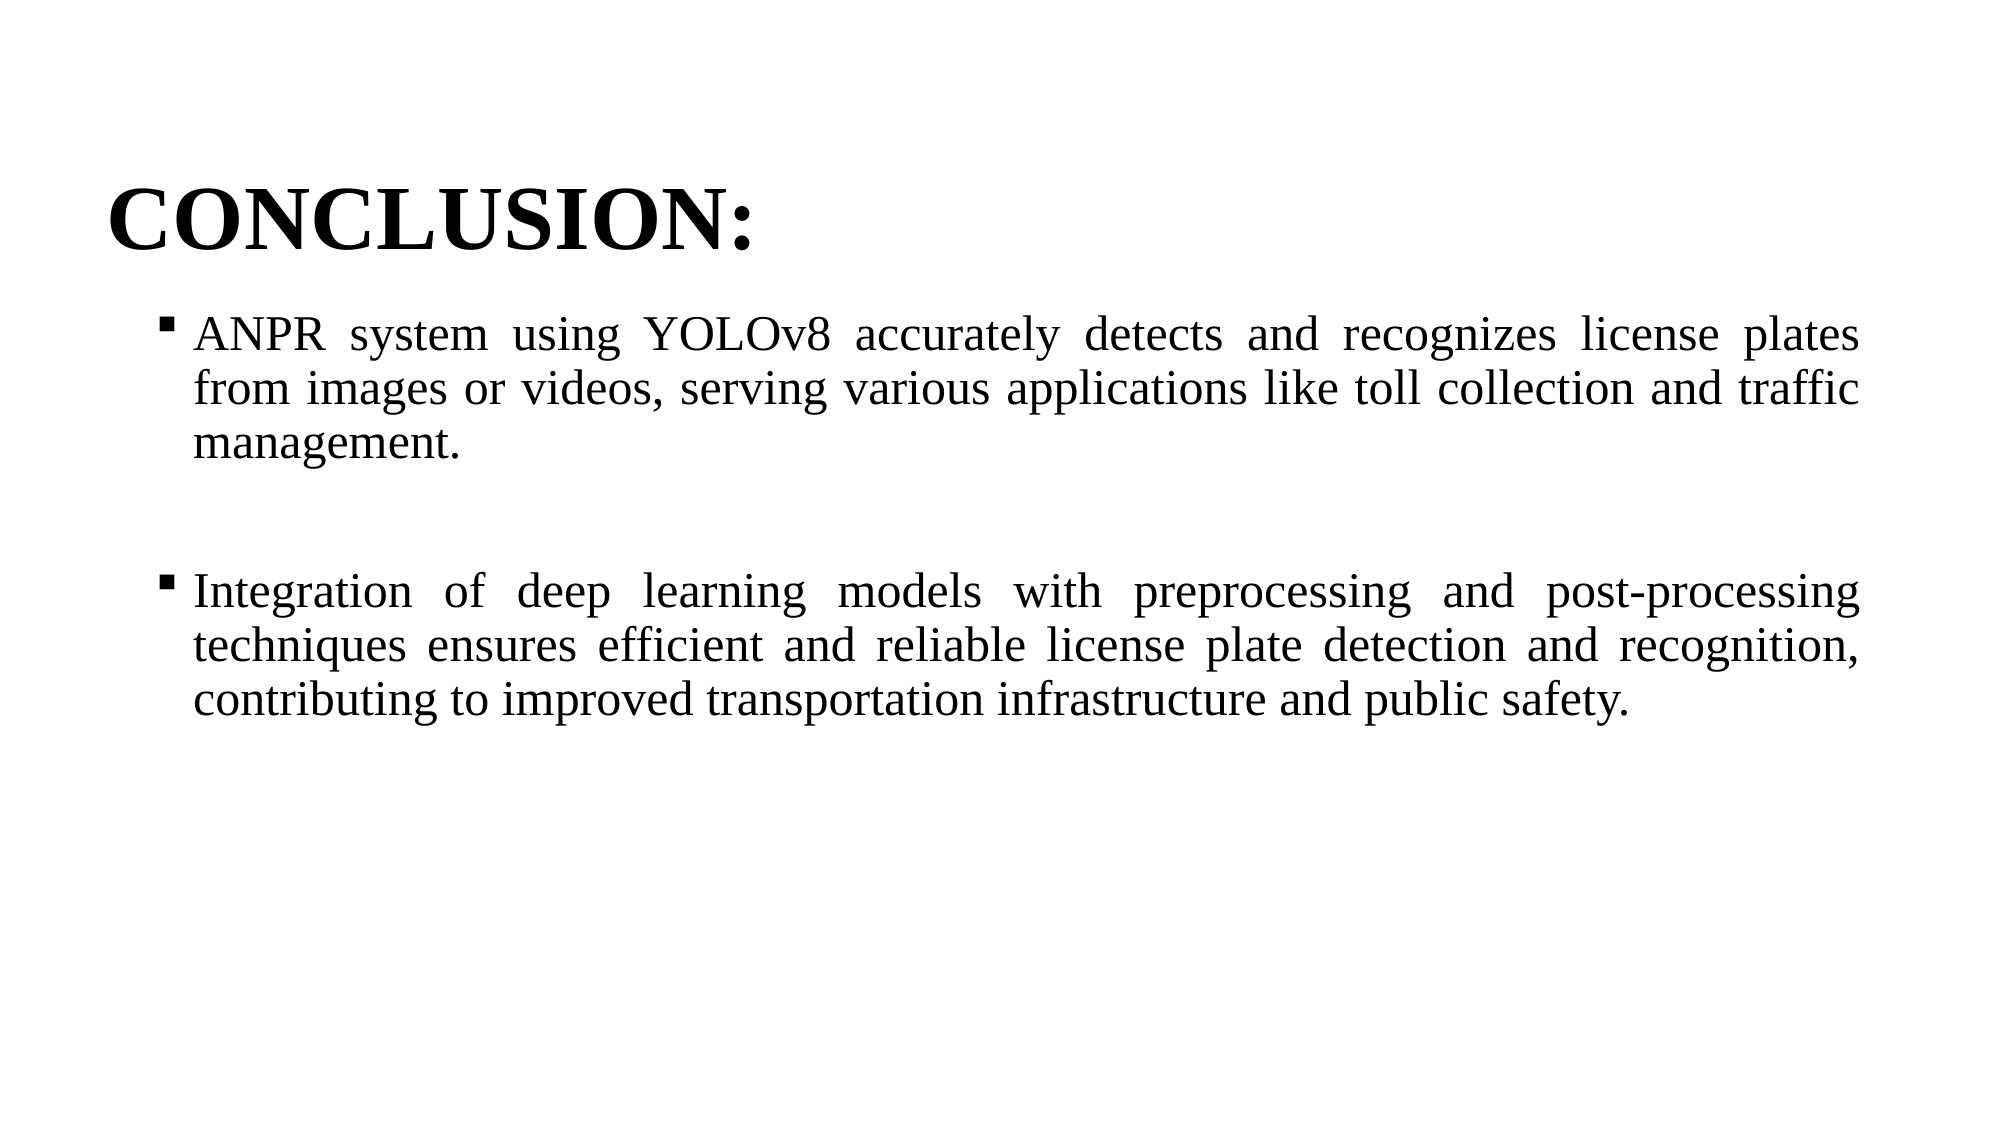

# CONCLUSION:
ANPR system using YOLOv8 accurately detects and recognizes license plates from images or videos, serving various applications like toll collection and traffic management.

Integration of deep learning models with preprocessing and post-processing techniques ensures efficient and reliable license plate detection and recognition, contributing to improved transportation infrastructure and public safety.